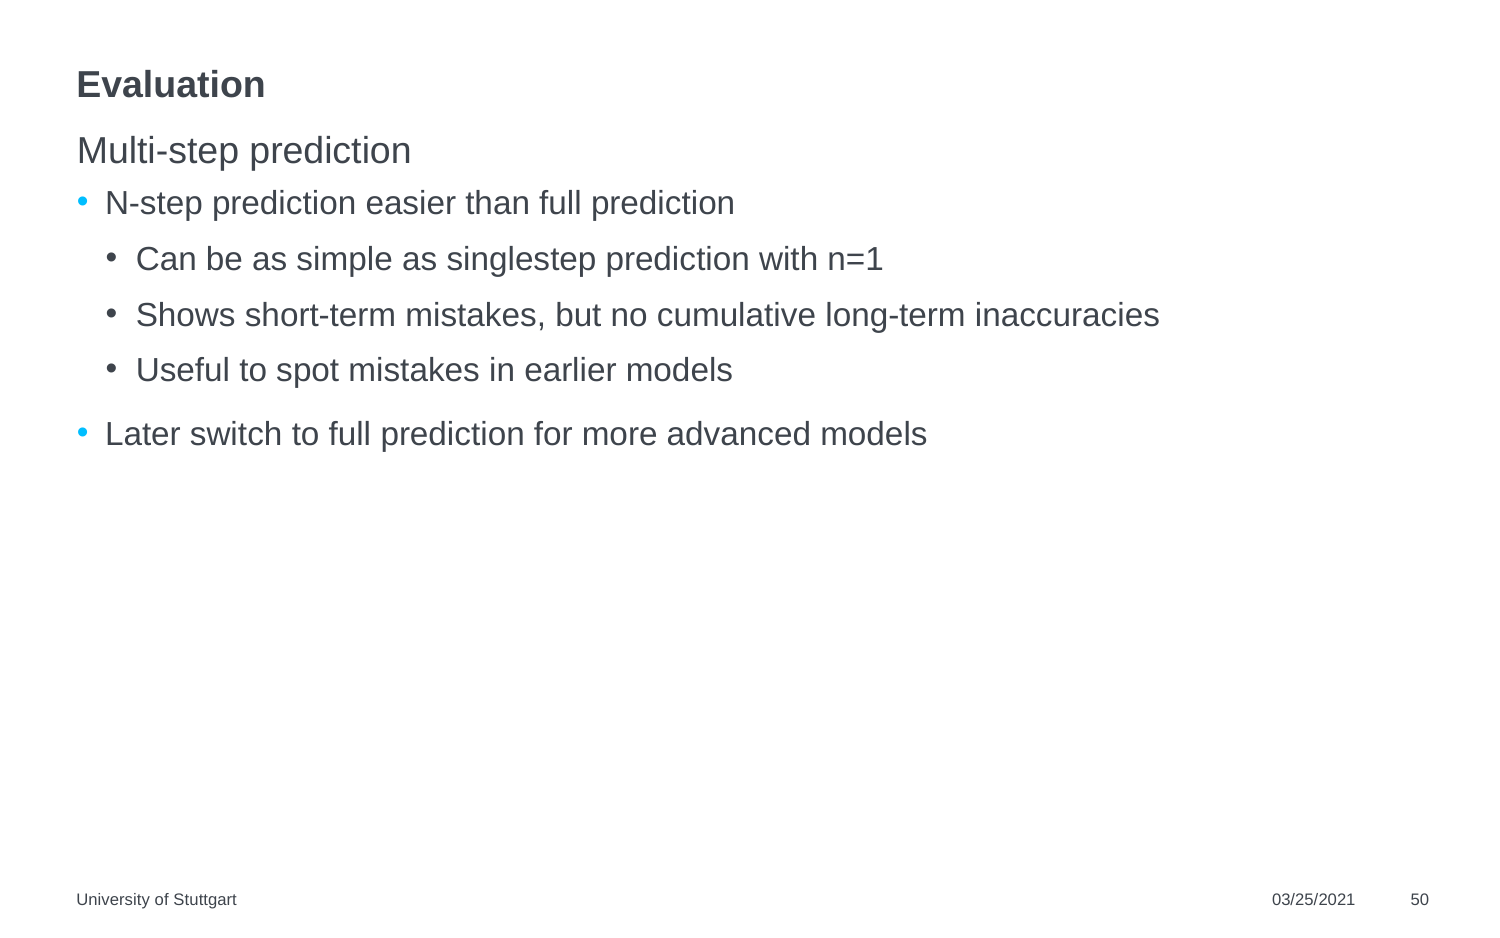

# Evaluation
Multi-step prediction

N-step prediction easier than full prediction
Can be as simple as singlestep prediction with n=1
Shows short-term mistakes, but no cumulative long-term inaccuracies
Useful to spot mistakes in earlier models
Later switch to full prediction for more advanced models

University of Stuttgart
03/25/2021
50